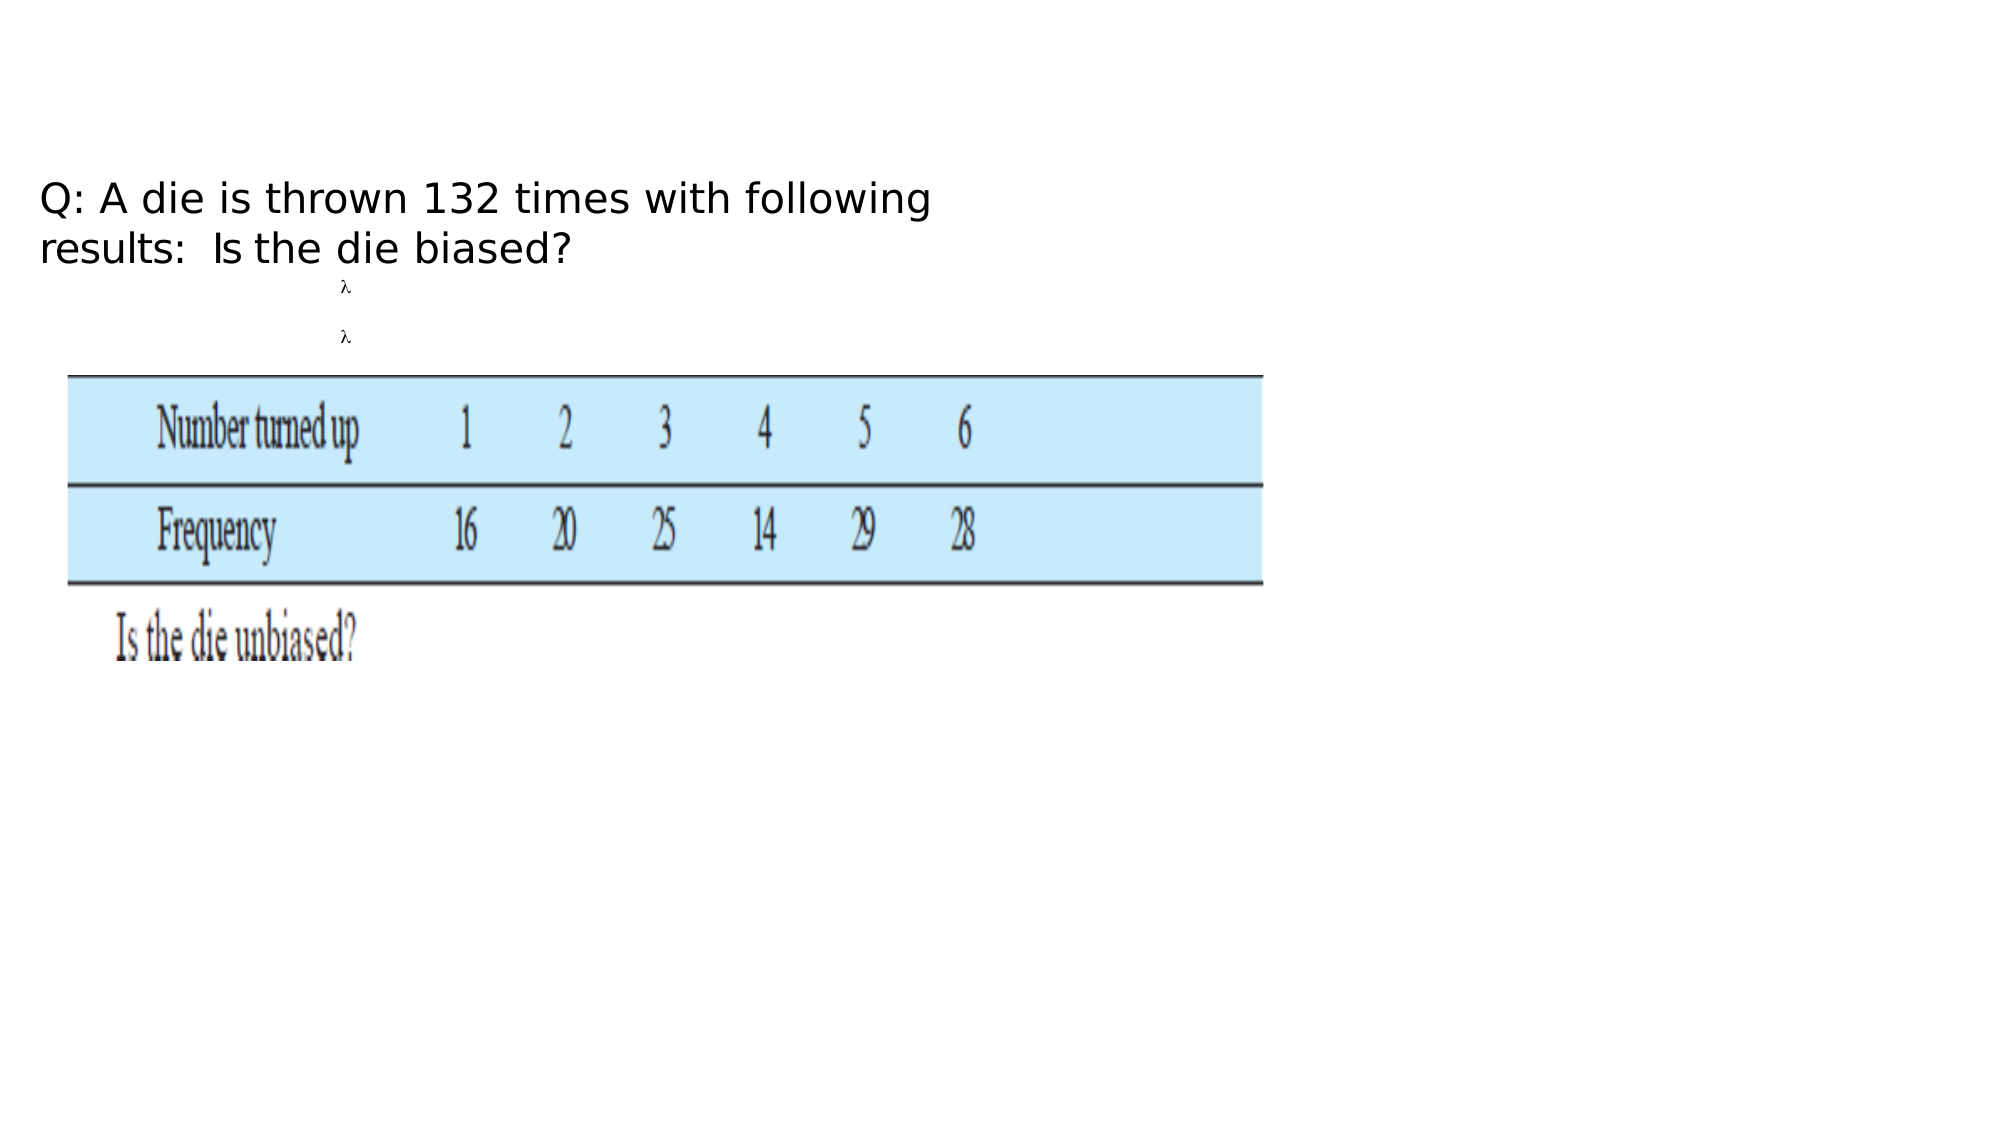

Q: A die is thrown 132 times with following results:  Is the die biased?
λ
λ
λ